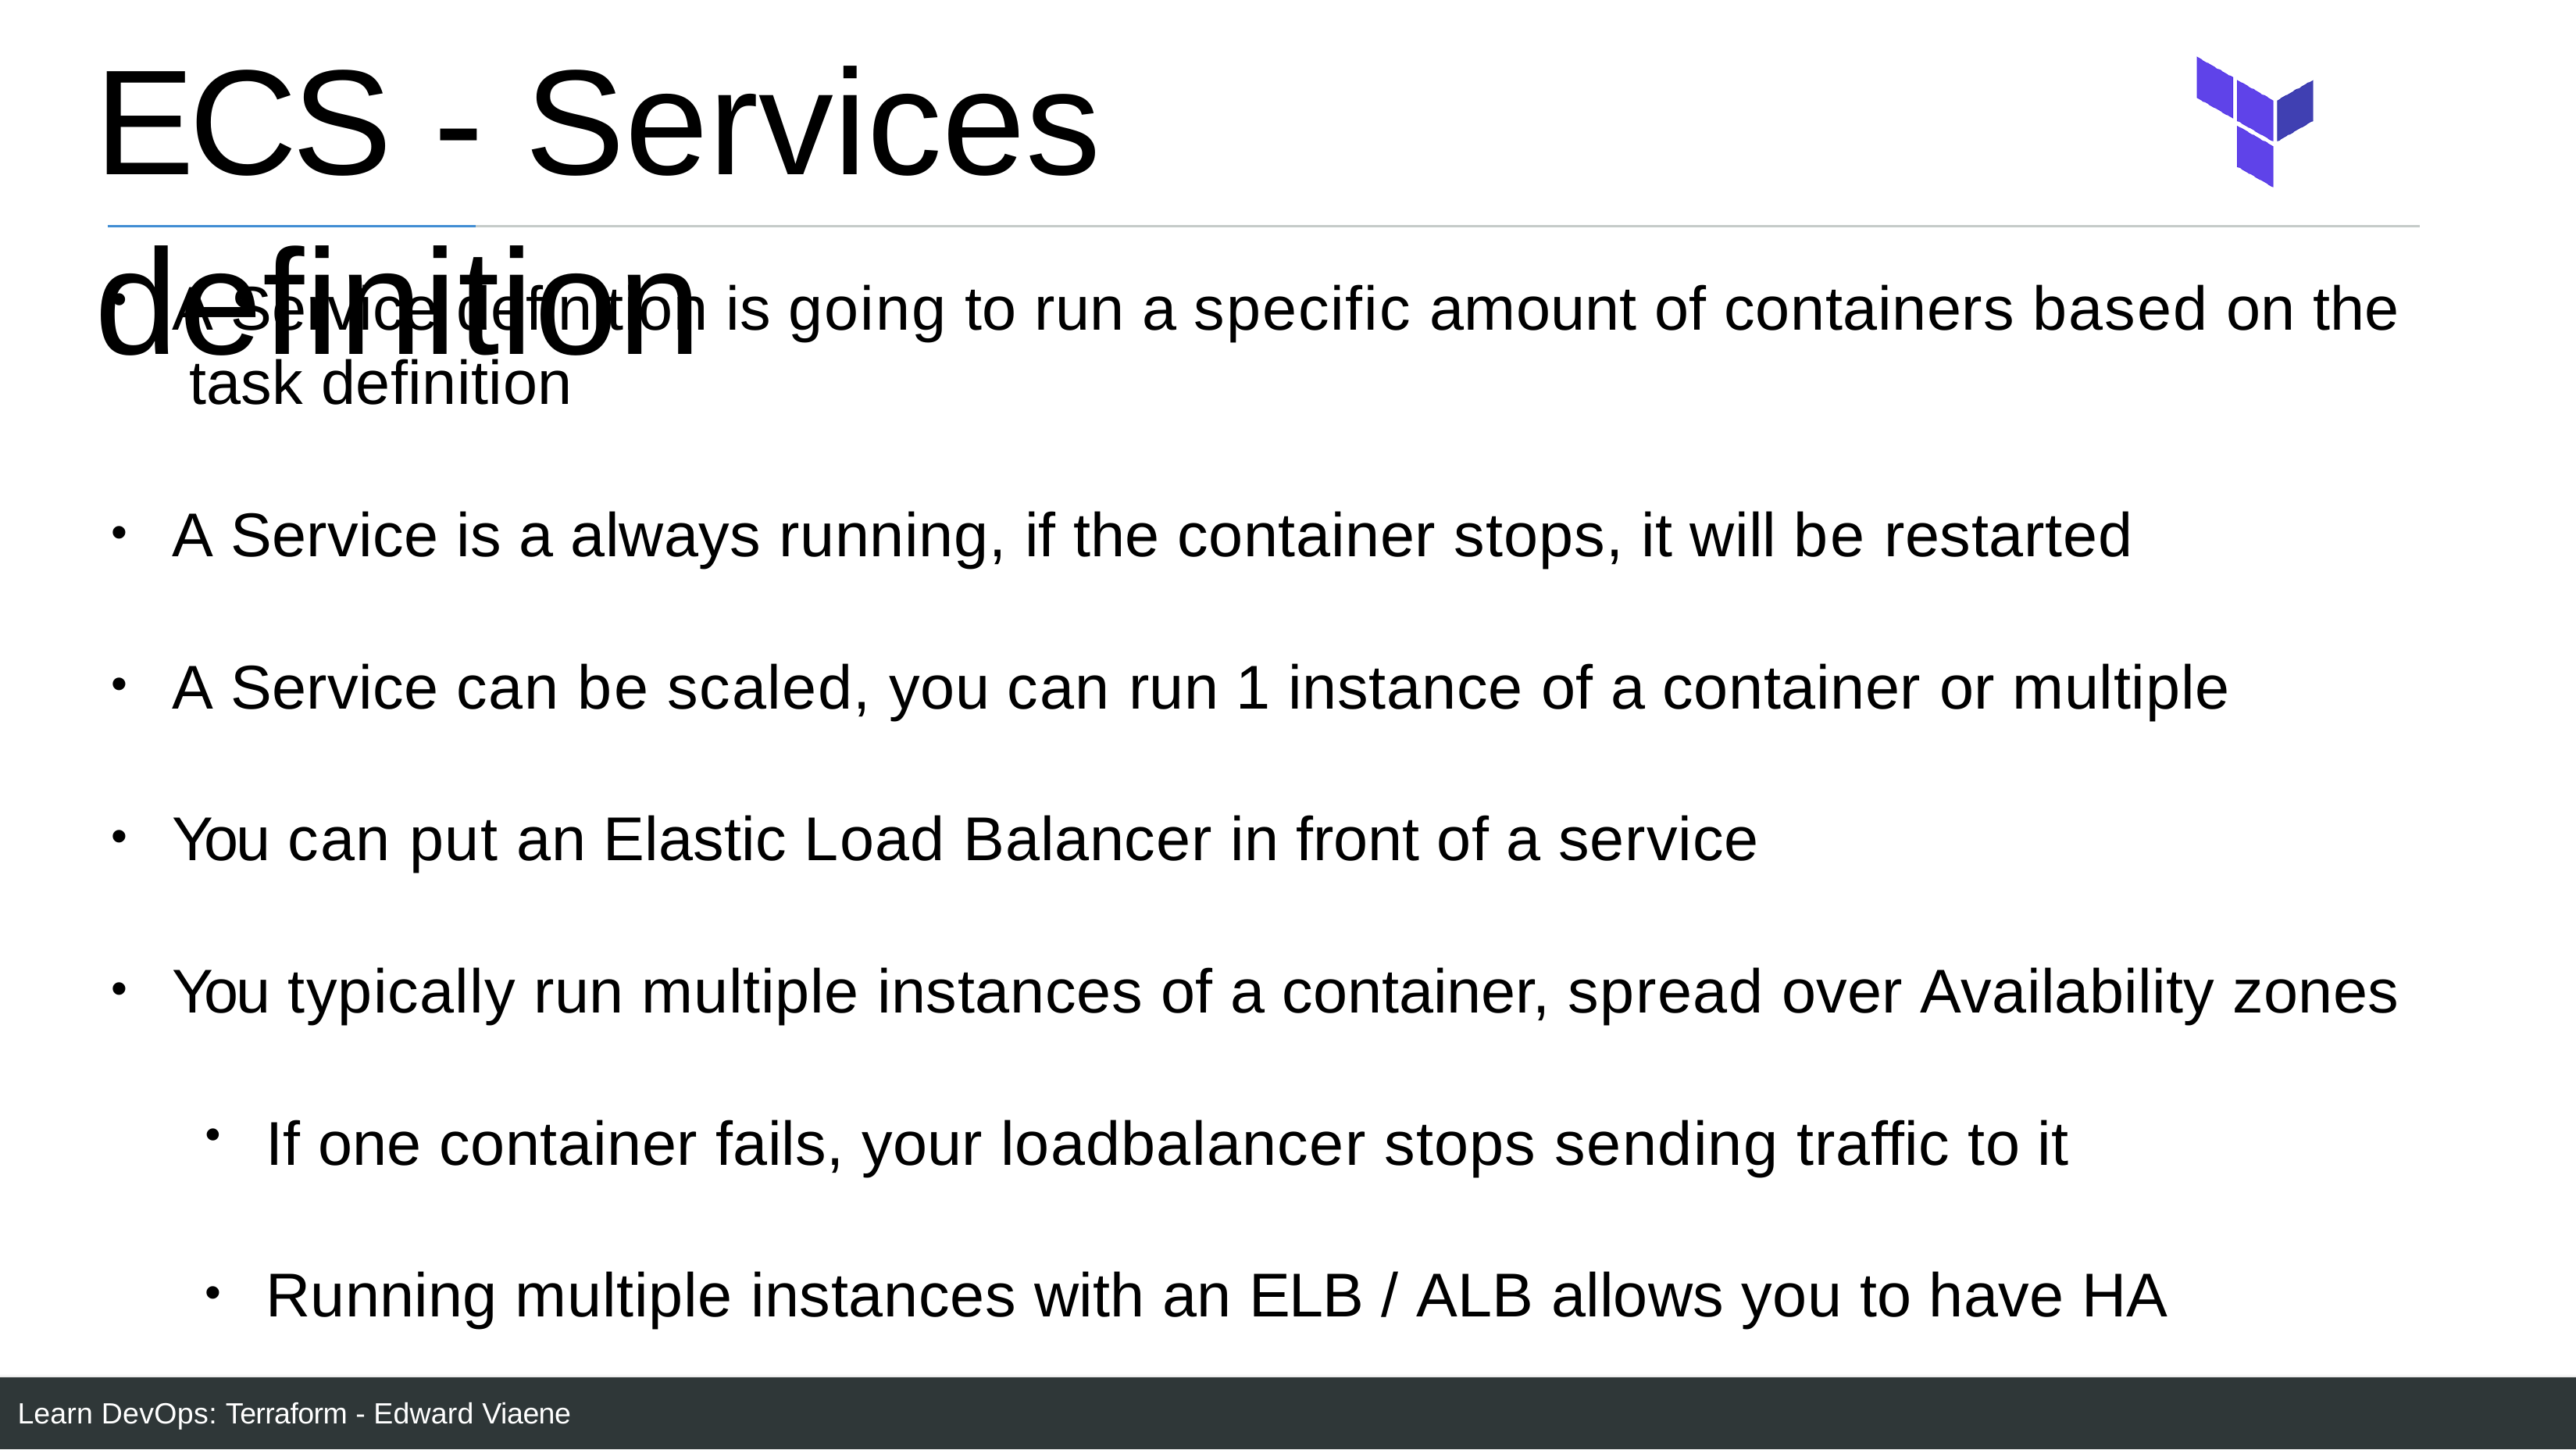

# ECS - Services definition
A Service definition is going to run a specific amount of containers based on the  task definition

A Service is a always running, if the container stops, it will be restarted

A Service can be scaled, you can run 1 instance of a container or multiple

You can put an Elastic Load Balancer in front of a service

You typically run multiple instances of a container, spread over Availability zones

If one container fails, your loadbalancer stops sending traffic to it

Running multiple instances with an ELB / ALB allows you to have HA
Learn DevOps: Terraform - Edward Viaene